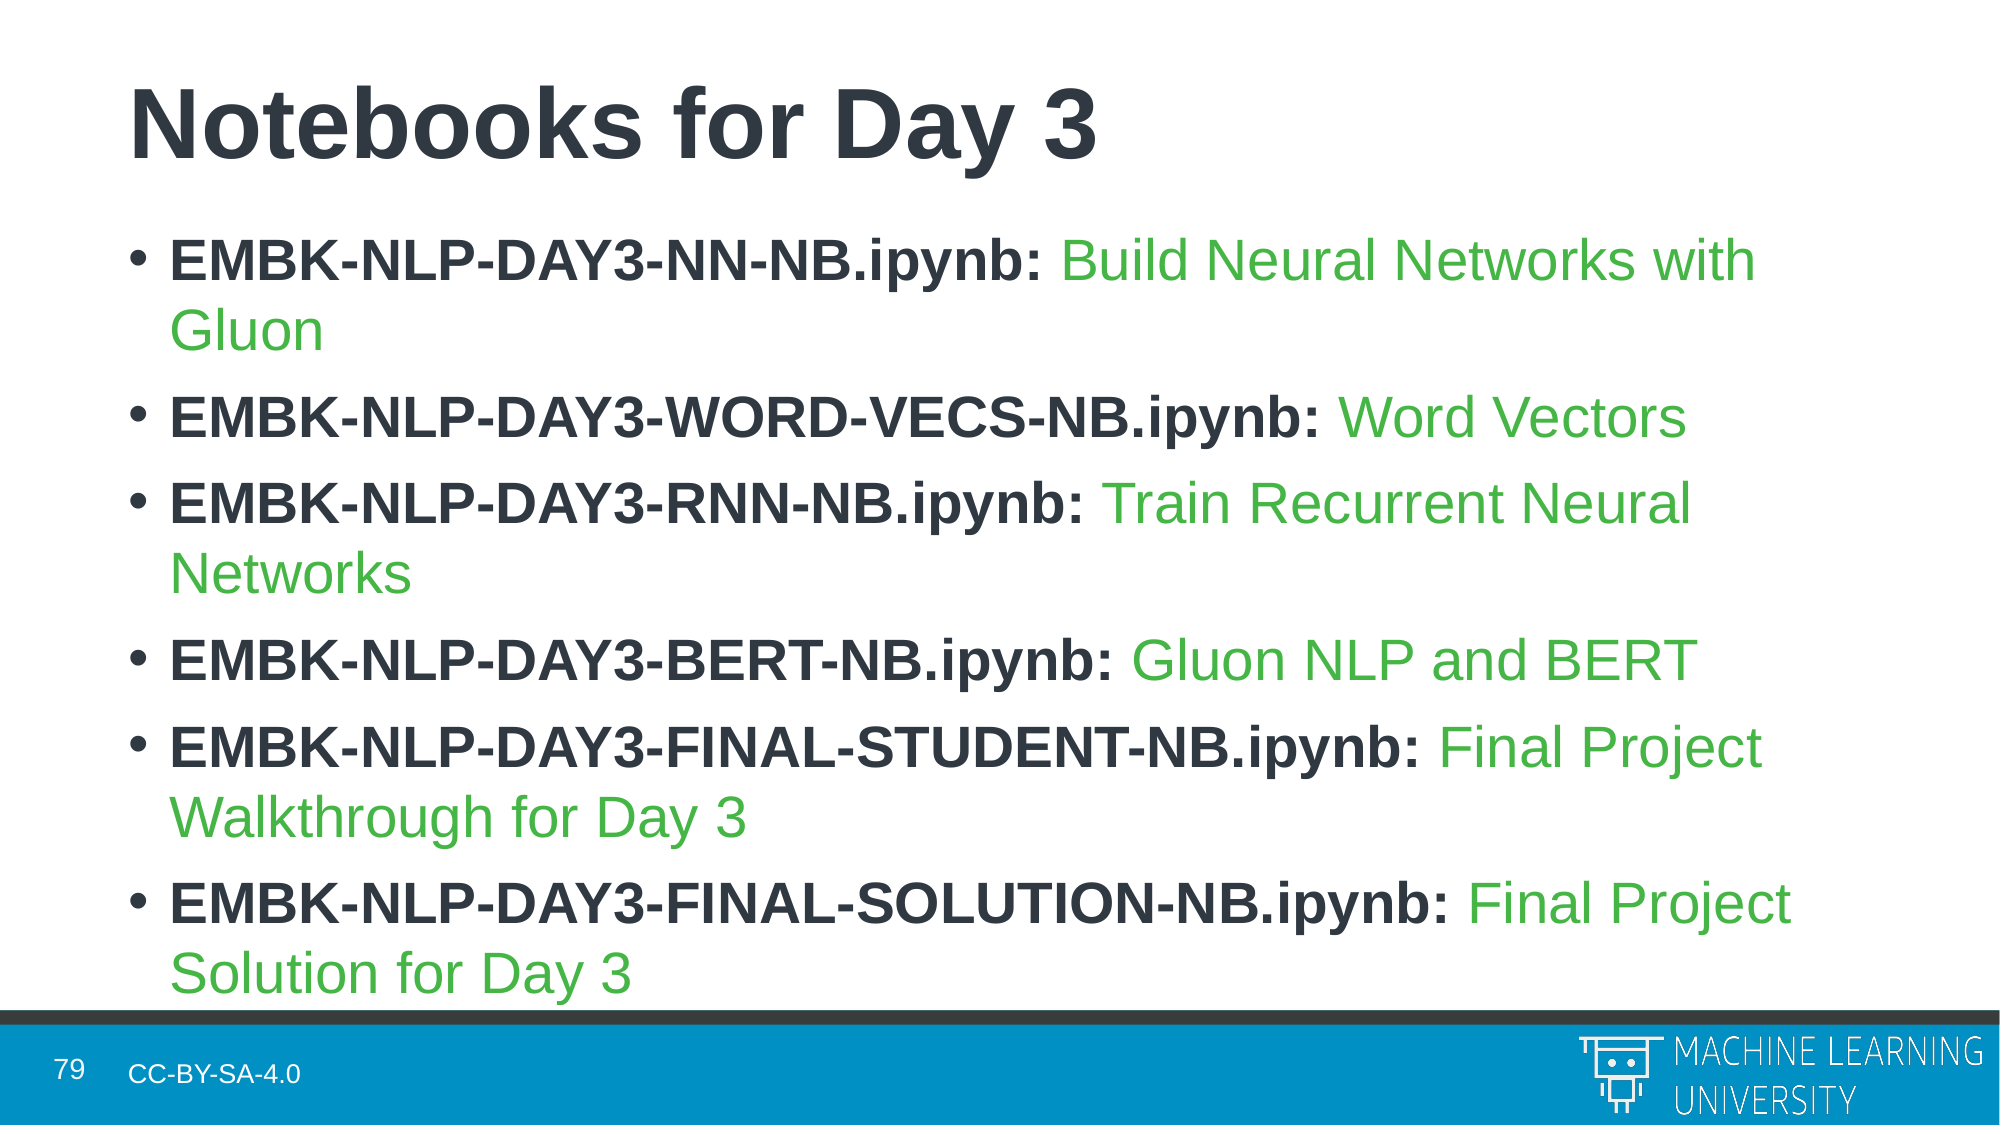

# Notebooks for Day 3
EMBK-NLP-DAY3-NN-NB.ipynb: Build Neural Networks with Gluon
EMBK-NLP-DAY3-WORD-VECS-NB.ipynb: Word Vectors
EMBK-NLP-DAY3-RNN-NB.ipynb: Train Recurrent Neural Networks
EMBK-NLP-DAY3-BERT-NB.ipynb: Gluon NLP and BERT
EMBK-NLP-DAY3-FINAL-STUDENT-NB.ipynb: Final Project Walkthrough for Day 3
EMBK-NLP-DAY3-FINAL-SOLUTION-NB.ipynb: Final Project Solution for Day 3